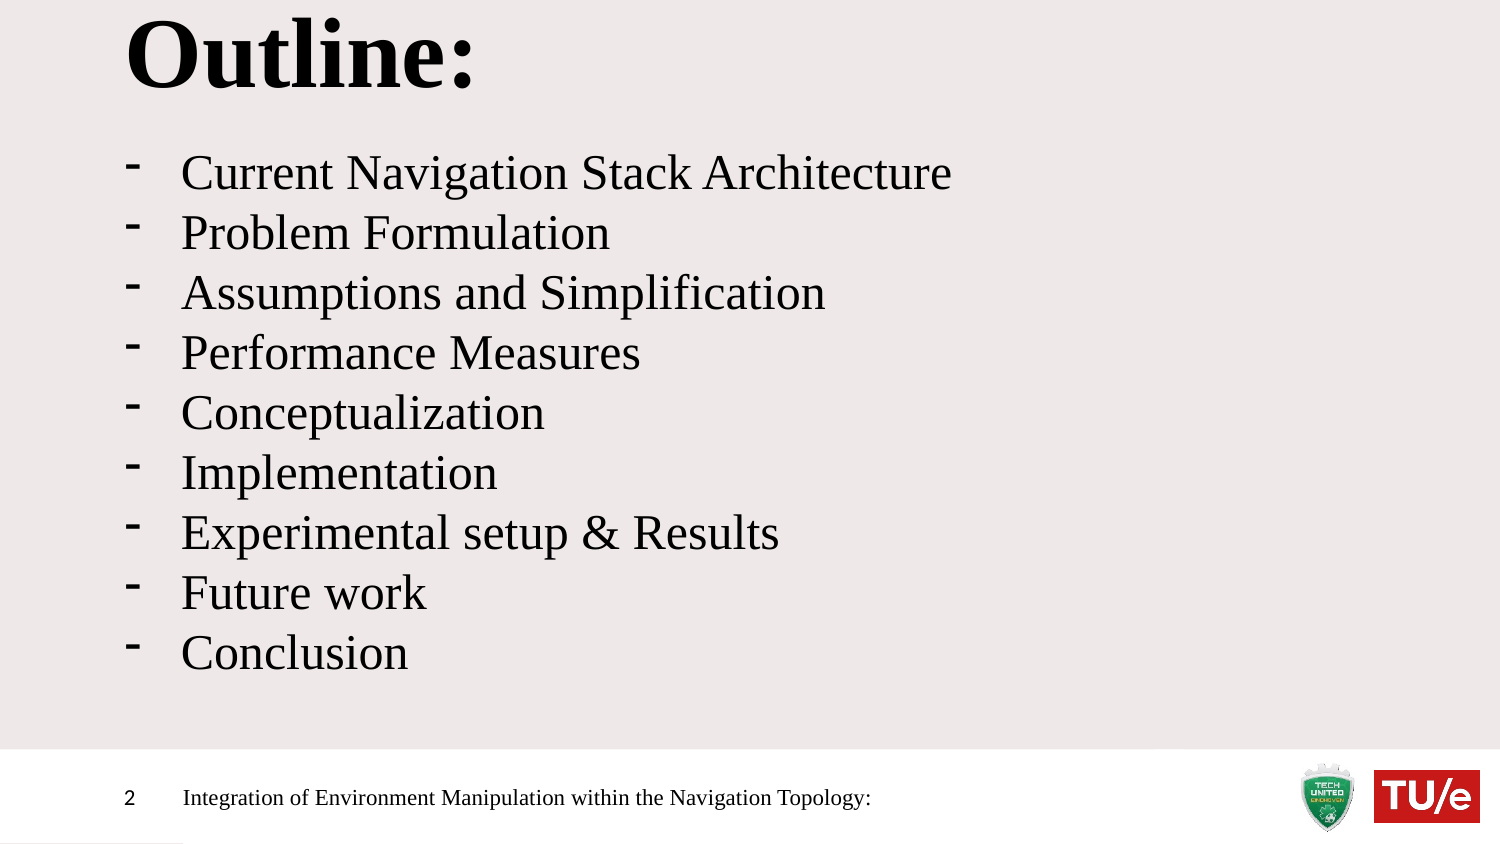

# Outline:
Current Navigation Stack Architecture
Problem Formulation
Assumptions and Simplification
Performance Measures
Conceptualization
Implementation
Experimental setup & Results
Future work
Conclusion

2
Integration of Environment Manipulation within the Navigation Topology: